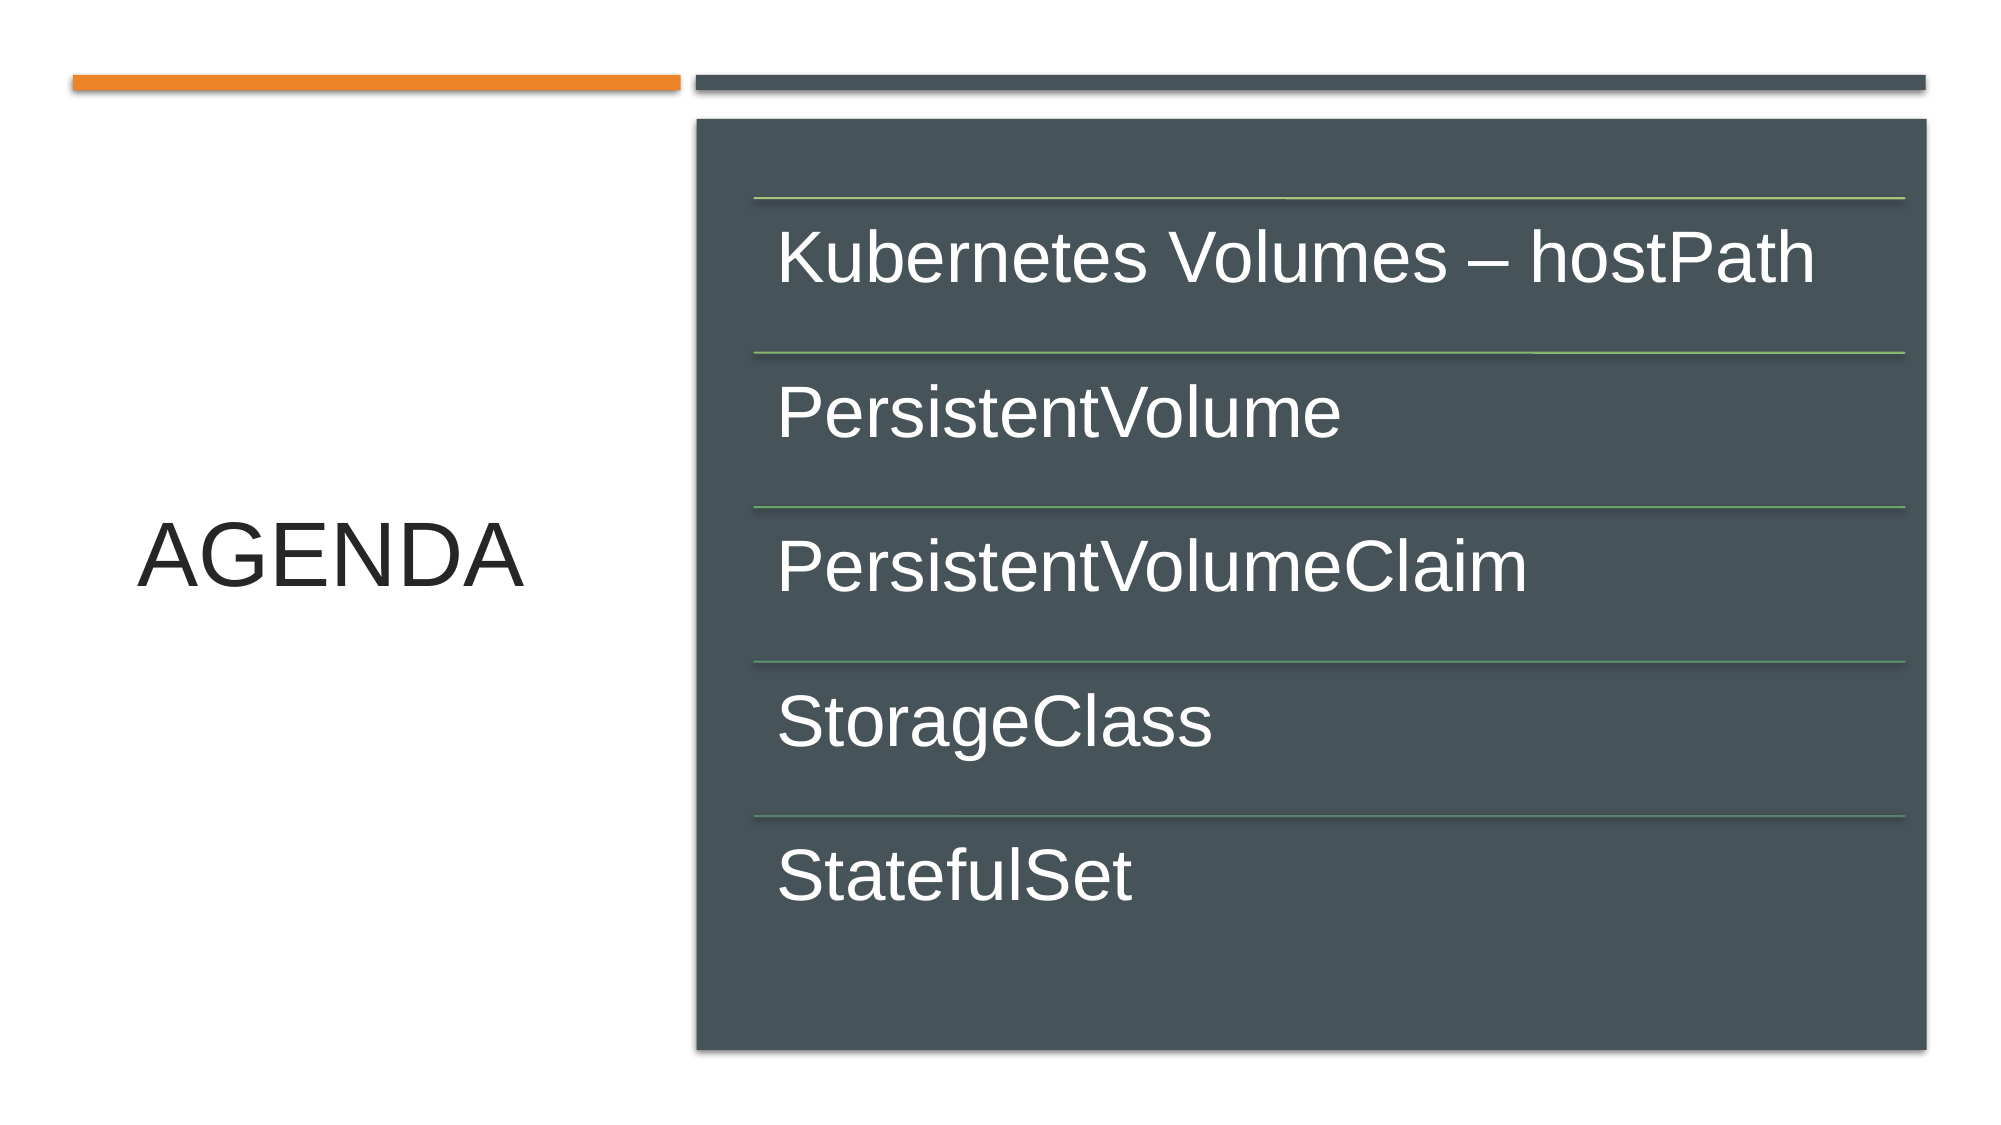

# Agenda
Kubernetes Volumes – hostPath
PersistentVolume
PersistentVolumeClaim
StorageClass
StatefulSet